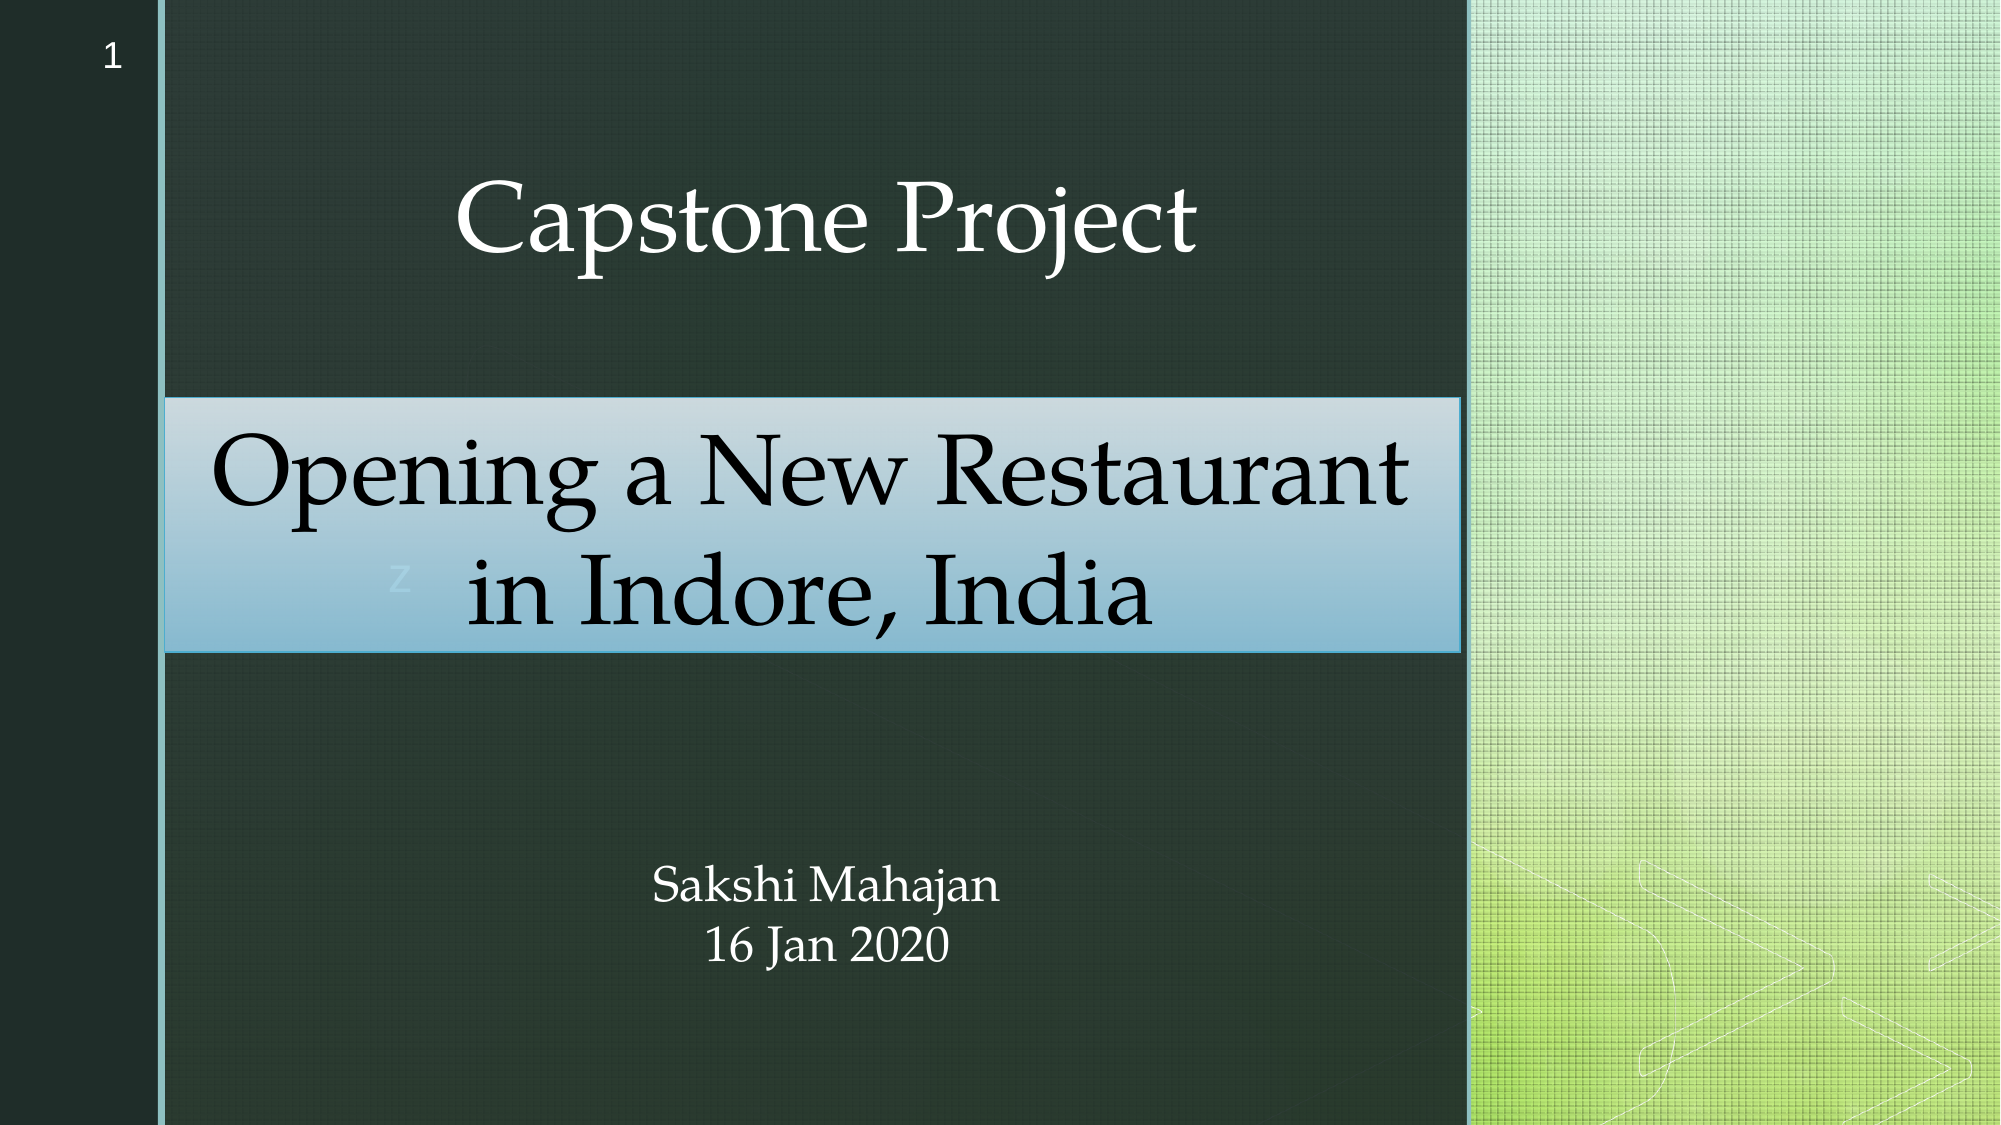

1
Capstone Project

Opening a New Restaurant in Indore, India
Sakshi Mahajan
16 Jan 2020